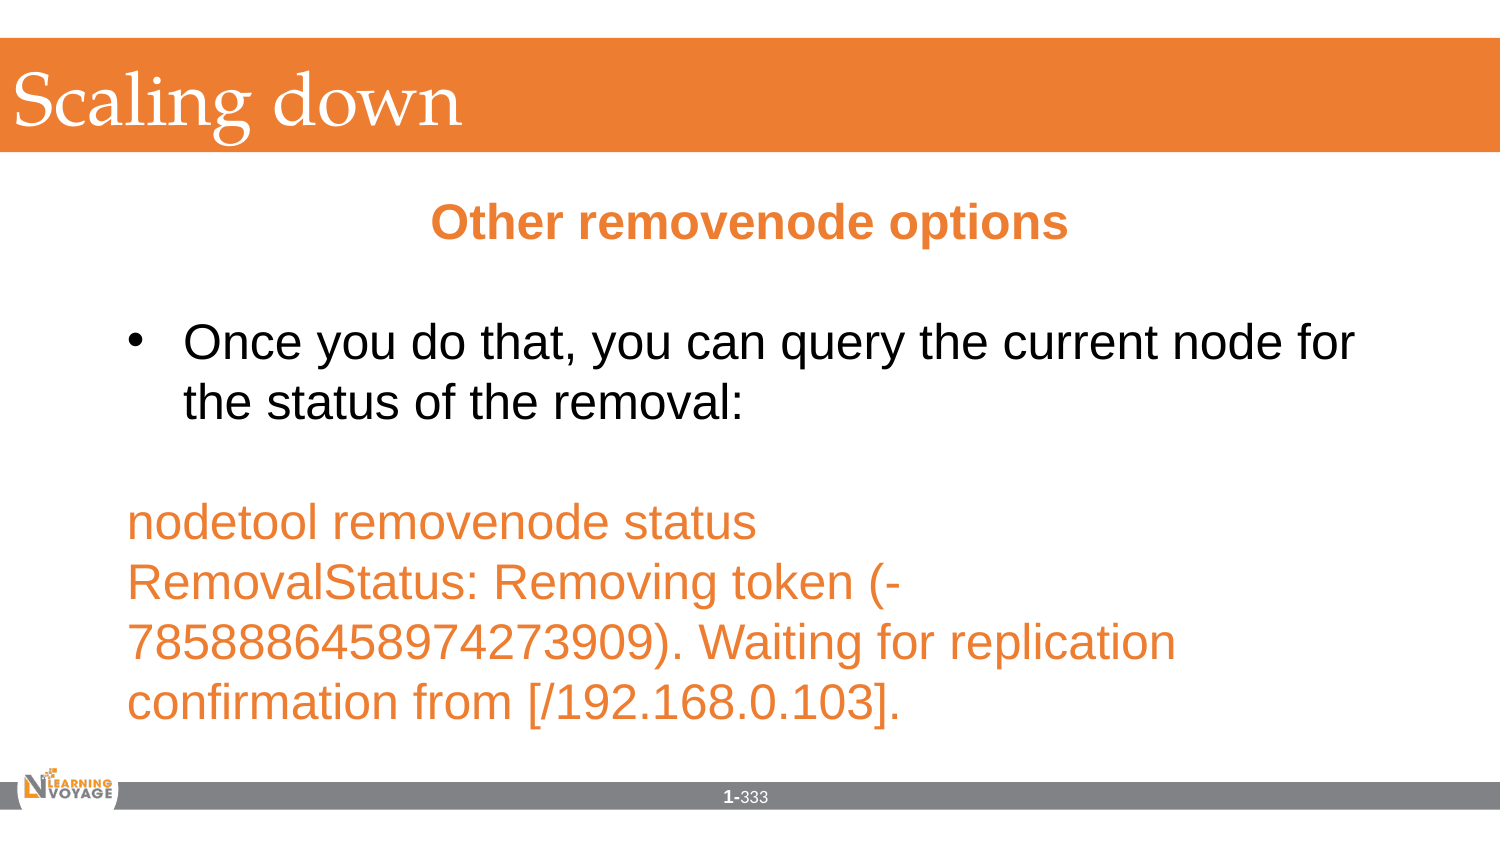

Scaling down
Other removenode options

Once you do that, you can query the current node for the status of the removal:

nodetool removenode status
RemovalStatus: Removing token (-7858886458974273909). Waiting for replication confirmation from [/192.168.0.103].
1-333